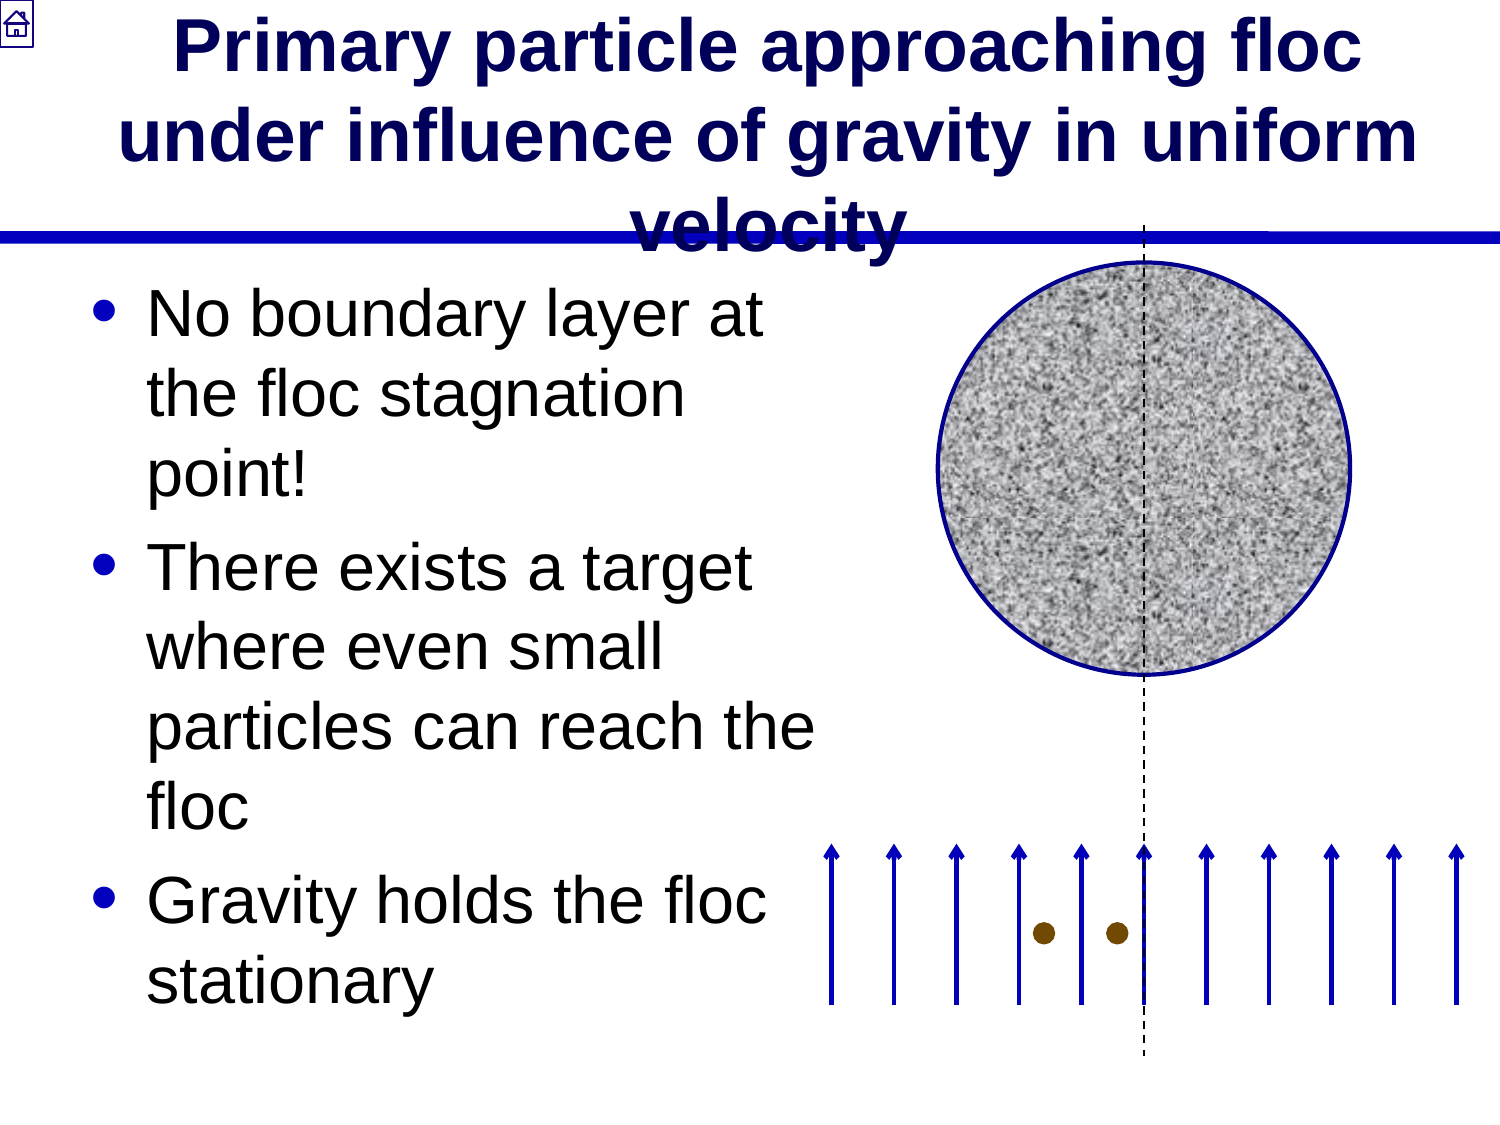

# Primary particle approaching floc under influence of gravity in uniform velocity
No boundary layer at the floc stagnation point!
There exists a target where even small particles can reach the floc
Gravity holds the floc stationary